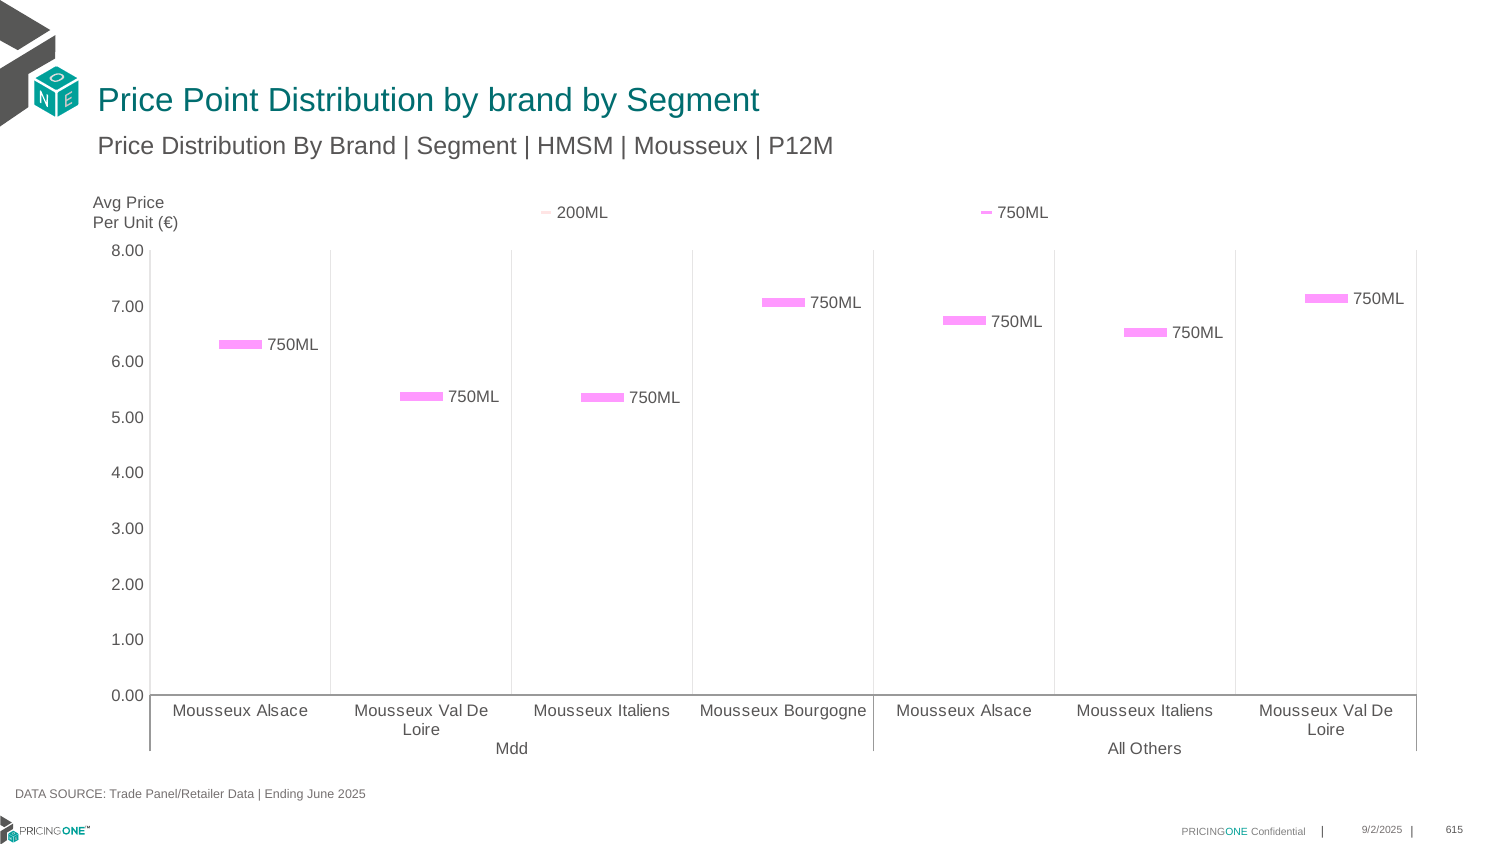

# Price Point Distribution by brand by Segment
Price Distribution By Brand | Segment | HMSM | Mousseux | P12M

### Chart

| Category | 200ML | 750ML |
|---|---|---|
| Mousseux Alsace | None | 6.3114 |
| Mousseux Val De Loire | None | 5.3677 |
| Mousseux Italiens | None | 5.3509 |
| Mousseux Bourgogne | None | 7.0598 |
| Mousseux Alsace | None | 6.7328 |
| Mousseux Italiens | None | 6.5224 |
| Mousseux Val De Loire | None | 7.1342 |
Avg Price
Per Unit (€)
DATA SOURCE: Trade Panel/Retailer Data | Ending June 2025
9/2/2025
615